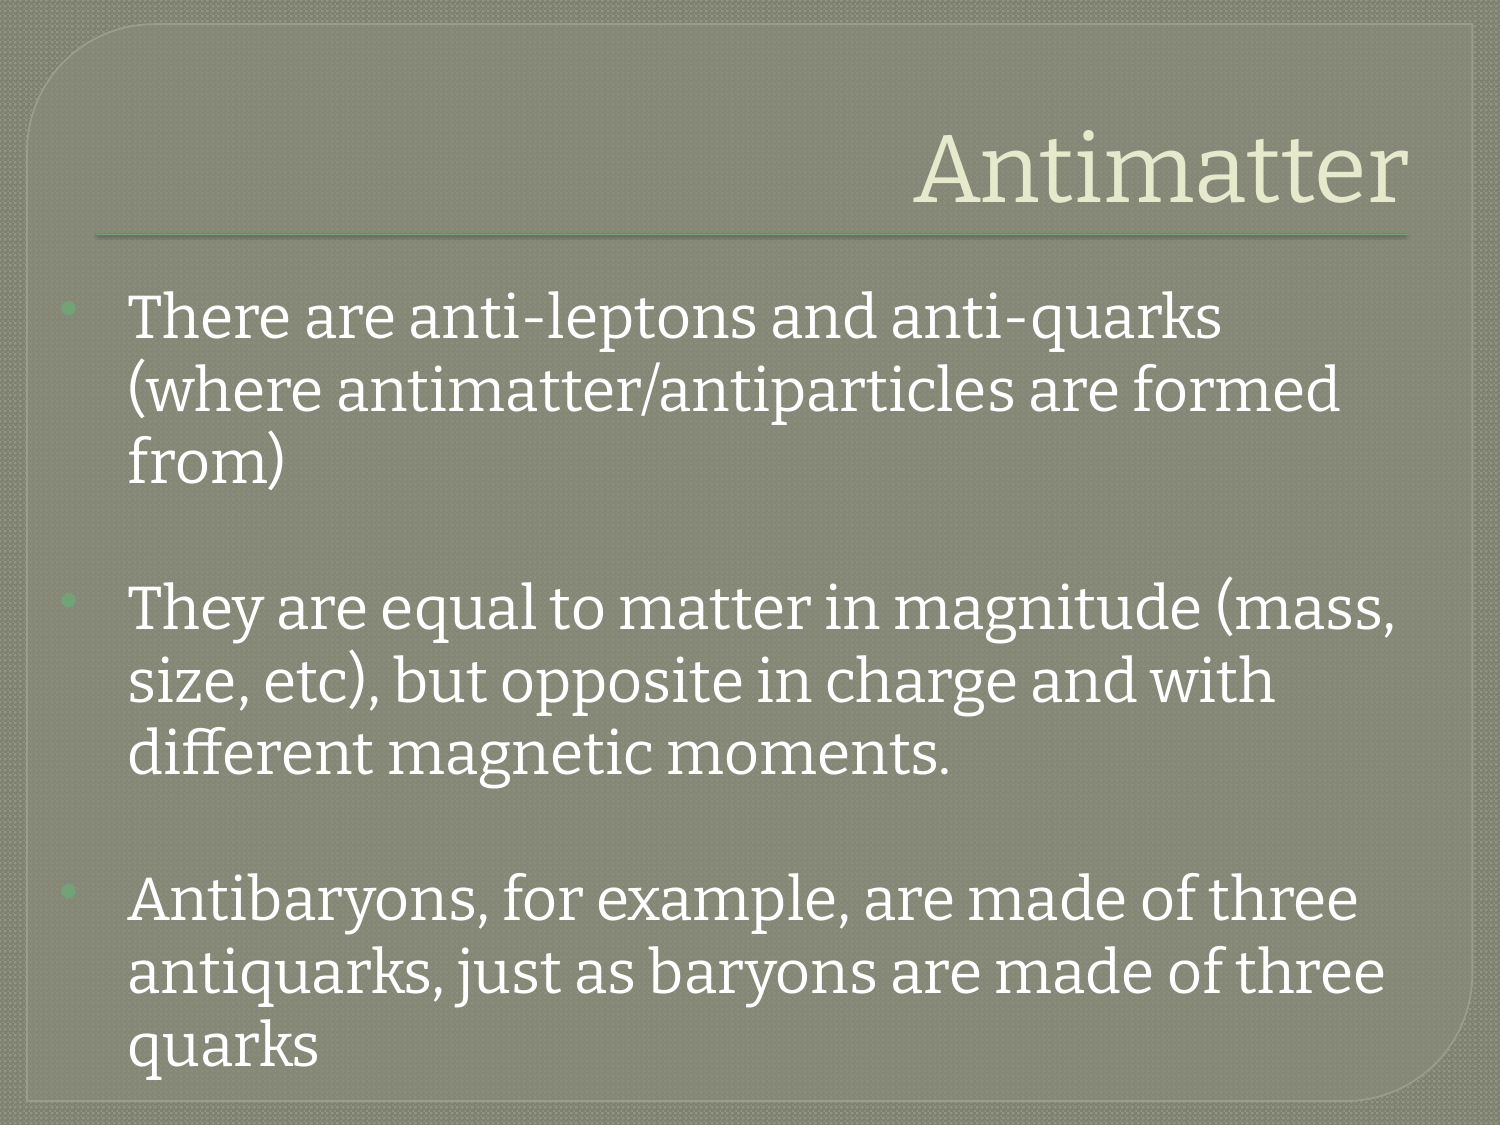

# Antimatter
There are anti-leptons and anti-quarks (where antimatter/antiparticles are formed from)

They are equal to matter in magnitude (mass, size, etc), but opposite in charge and with different magnetic moments.

Antibaryons, for example, are made of three antiquarks, just as baryons are made of three quarks